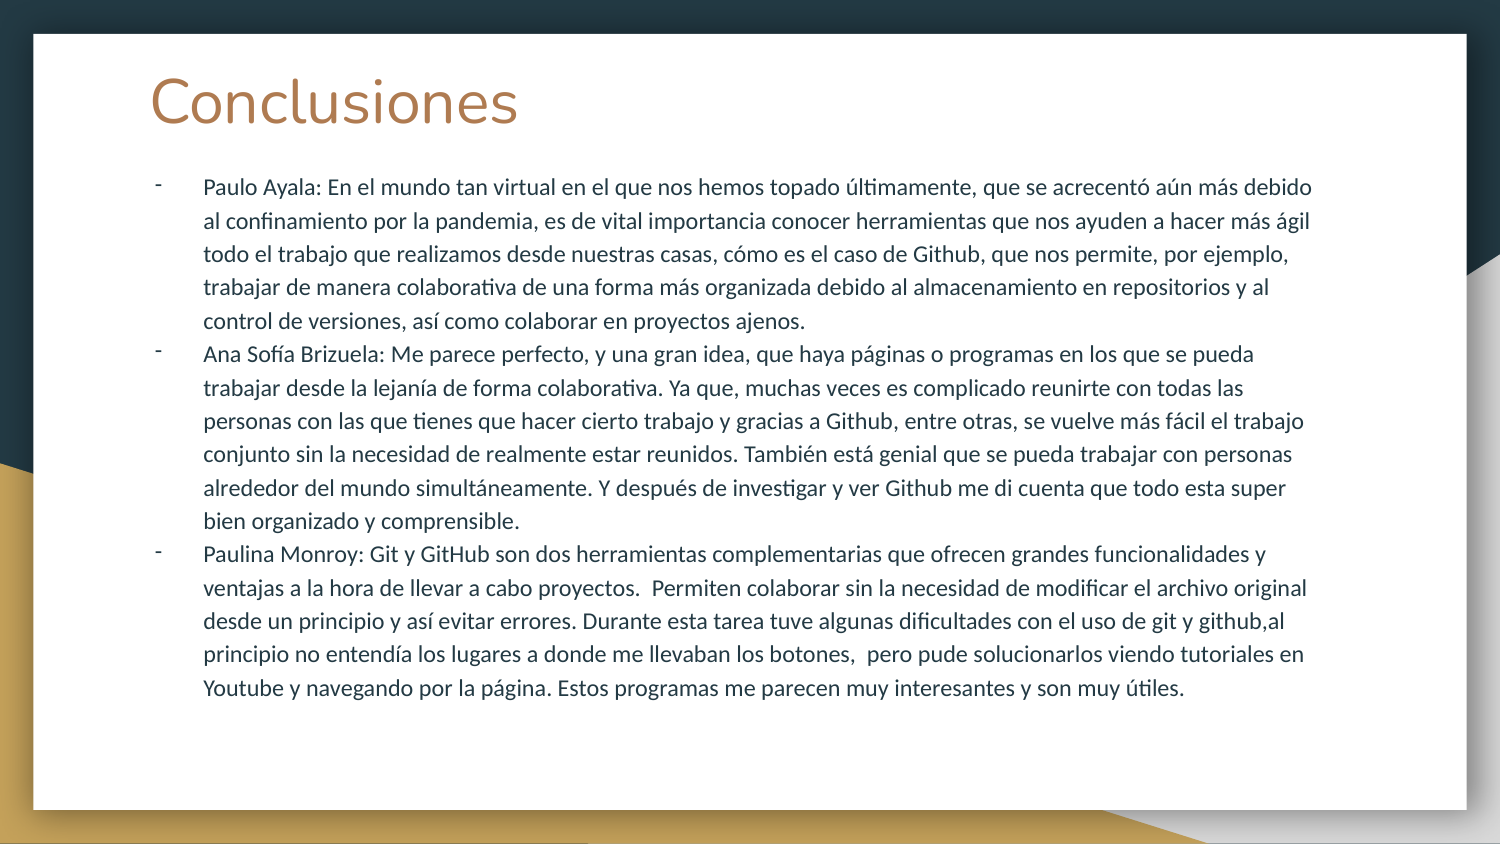

# Conclusiones
Paulo Ayala: En el mundo tan virtual en el que nos hemos topado últimamente, que se acrecentó aún más debido al confinamiento por la pandemia, es de vital importancia conocer herramientas que nos ayuden a hacer más ágil todo el trabajo que realizamos desde nuestras casas, cómo es el caso de Github, que nos permite, por ejemplo, trabajar de manera colaborativa de una forma más organizada debido al almacenamiento en repositorios y al control de versiones, así como colaborar en proyectos ajenos.
Ana Sofía Brizuela: Me parece perfecto, y una gran idea, que haya páginas o programas en los que se pueda trabajar desde la lejanía de forma colaborativa. Ya que, muchas veces es complicado reunirte con todas las personas con las que tienes que hacer cierto trabajo y gracias a Github, entre otras, se vuelve más fácil el trabajo conjunto sin la necesidad de realmente estar reunidos. También está genial que se pueda trabajar con personas alrededor del mundo simultáneamente. Y después de investigar y ver Github me di cuenta que todo esta super bien organizado y comprensible.
Paulina Monroy: Git y GitHub son dos herramientas complementarias que ofrecen grandes funcionalidades y ventajas a la hora de llevar a cabo proyectos.  Permiten colaborar sin la necesidad de modificar el archivo original desde un principio y así evitar errores. Durante esta tarea tuve algunas dificultades con el uso de git y github,al principio no entendía los lugares a donde me llevaban los botones,  pero pude solucionarlos viendo tutoriales en Youtube y navegando por la página. Estos programas me parecen muy interesantes y son muy útiles.